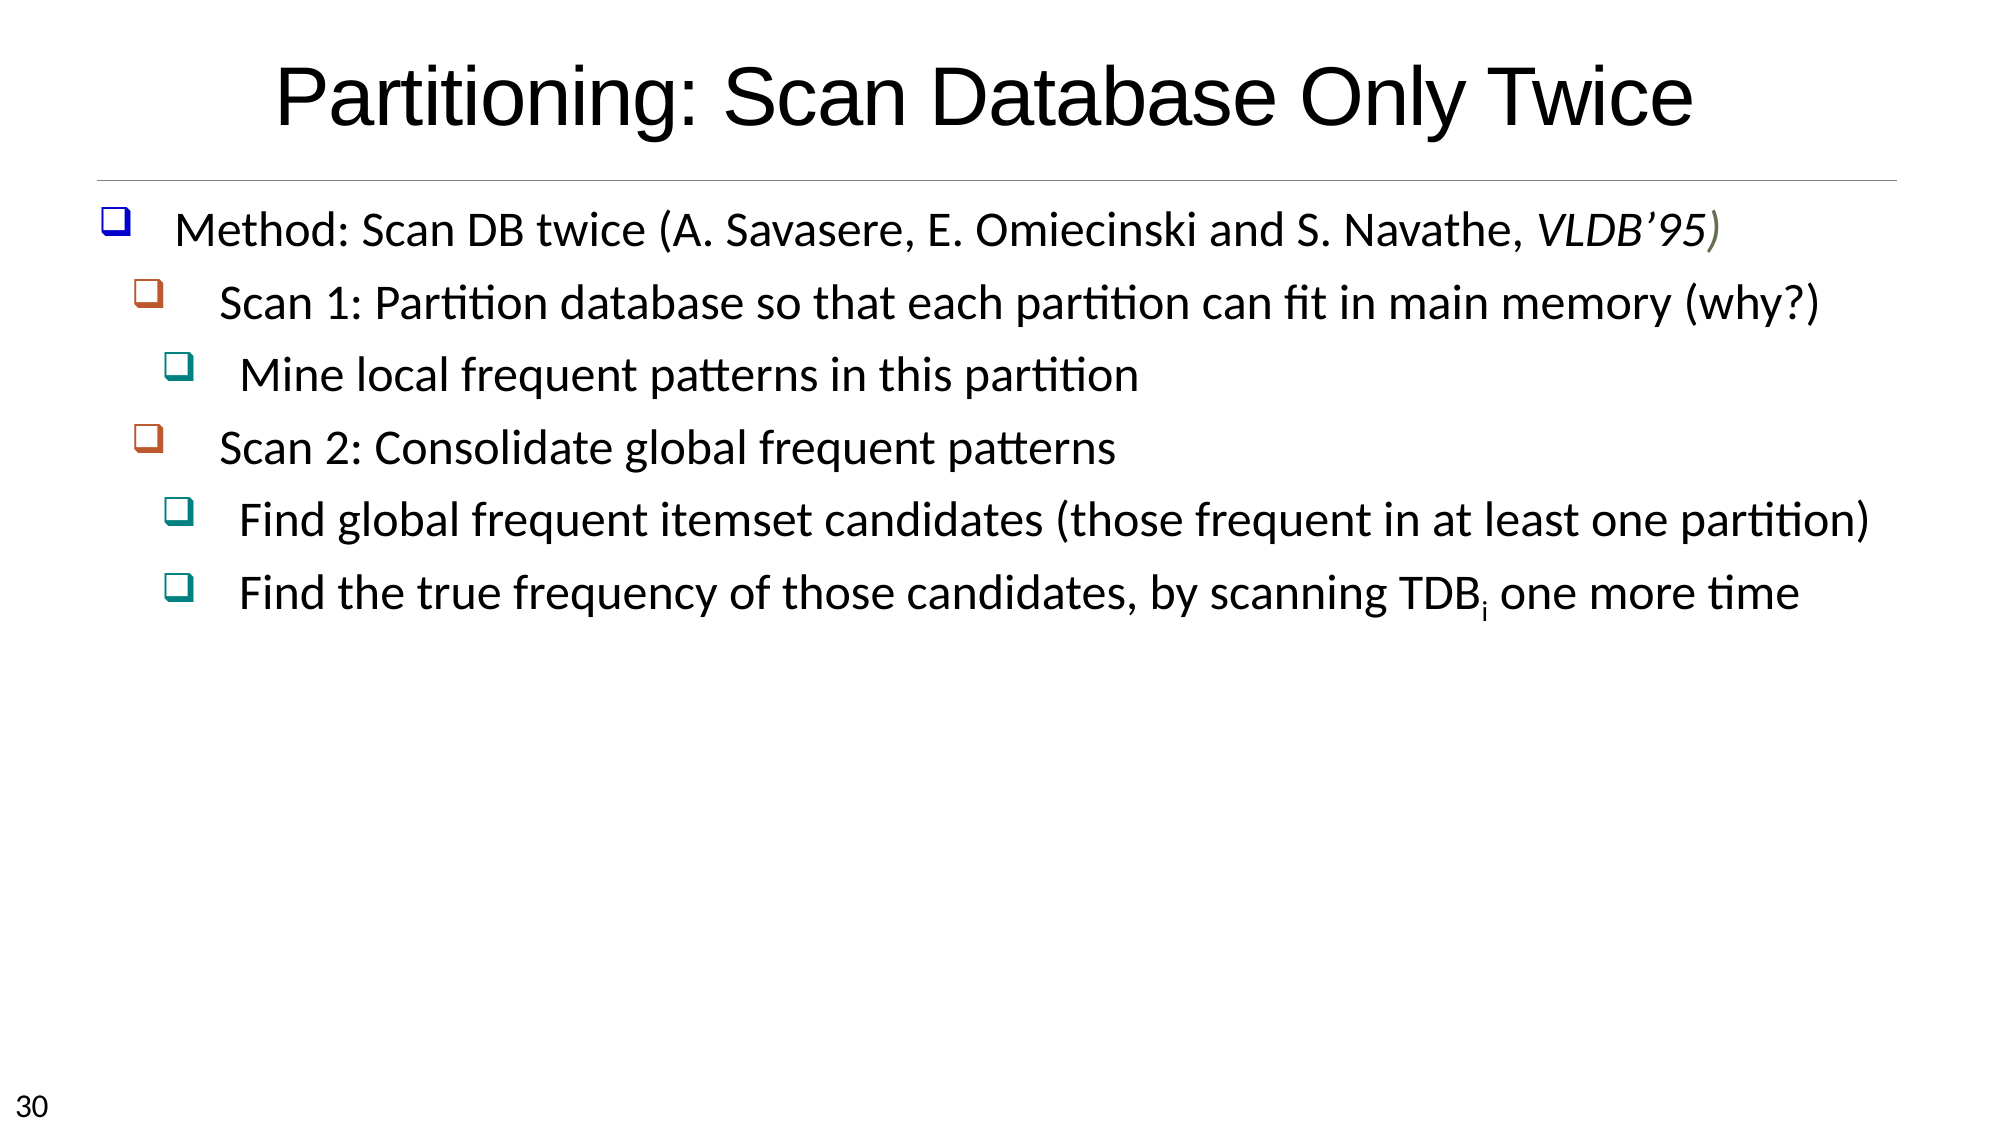

# Partitioning: Scan Database Only Twice
Method: Scan DB twice (A. Savasere, E. Omiecinski and S. Navathe, VLDB’95)
Scan 1: Partition database so that each partition can fit in main memory (why?)
Mine local frequent patterns in this partition
Scan 2: Consolidate global frequent patterns
Find global frequent itemset candidates (those frequent in at least one partition)
Find the true frequency of those candidates, by scanning TDBi one more time